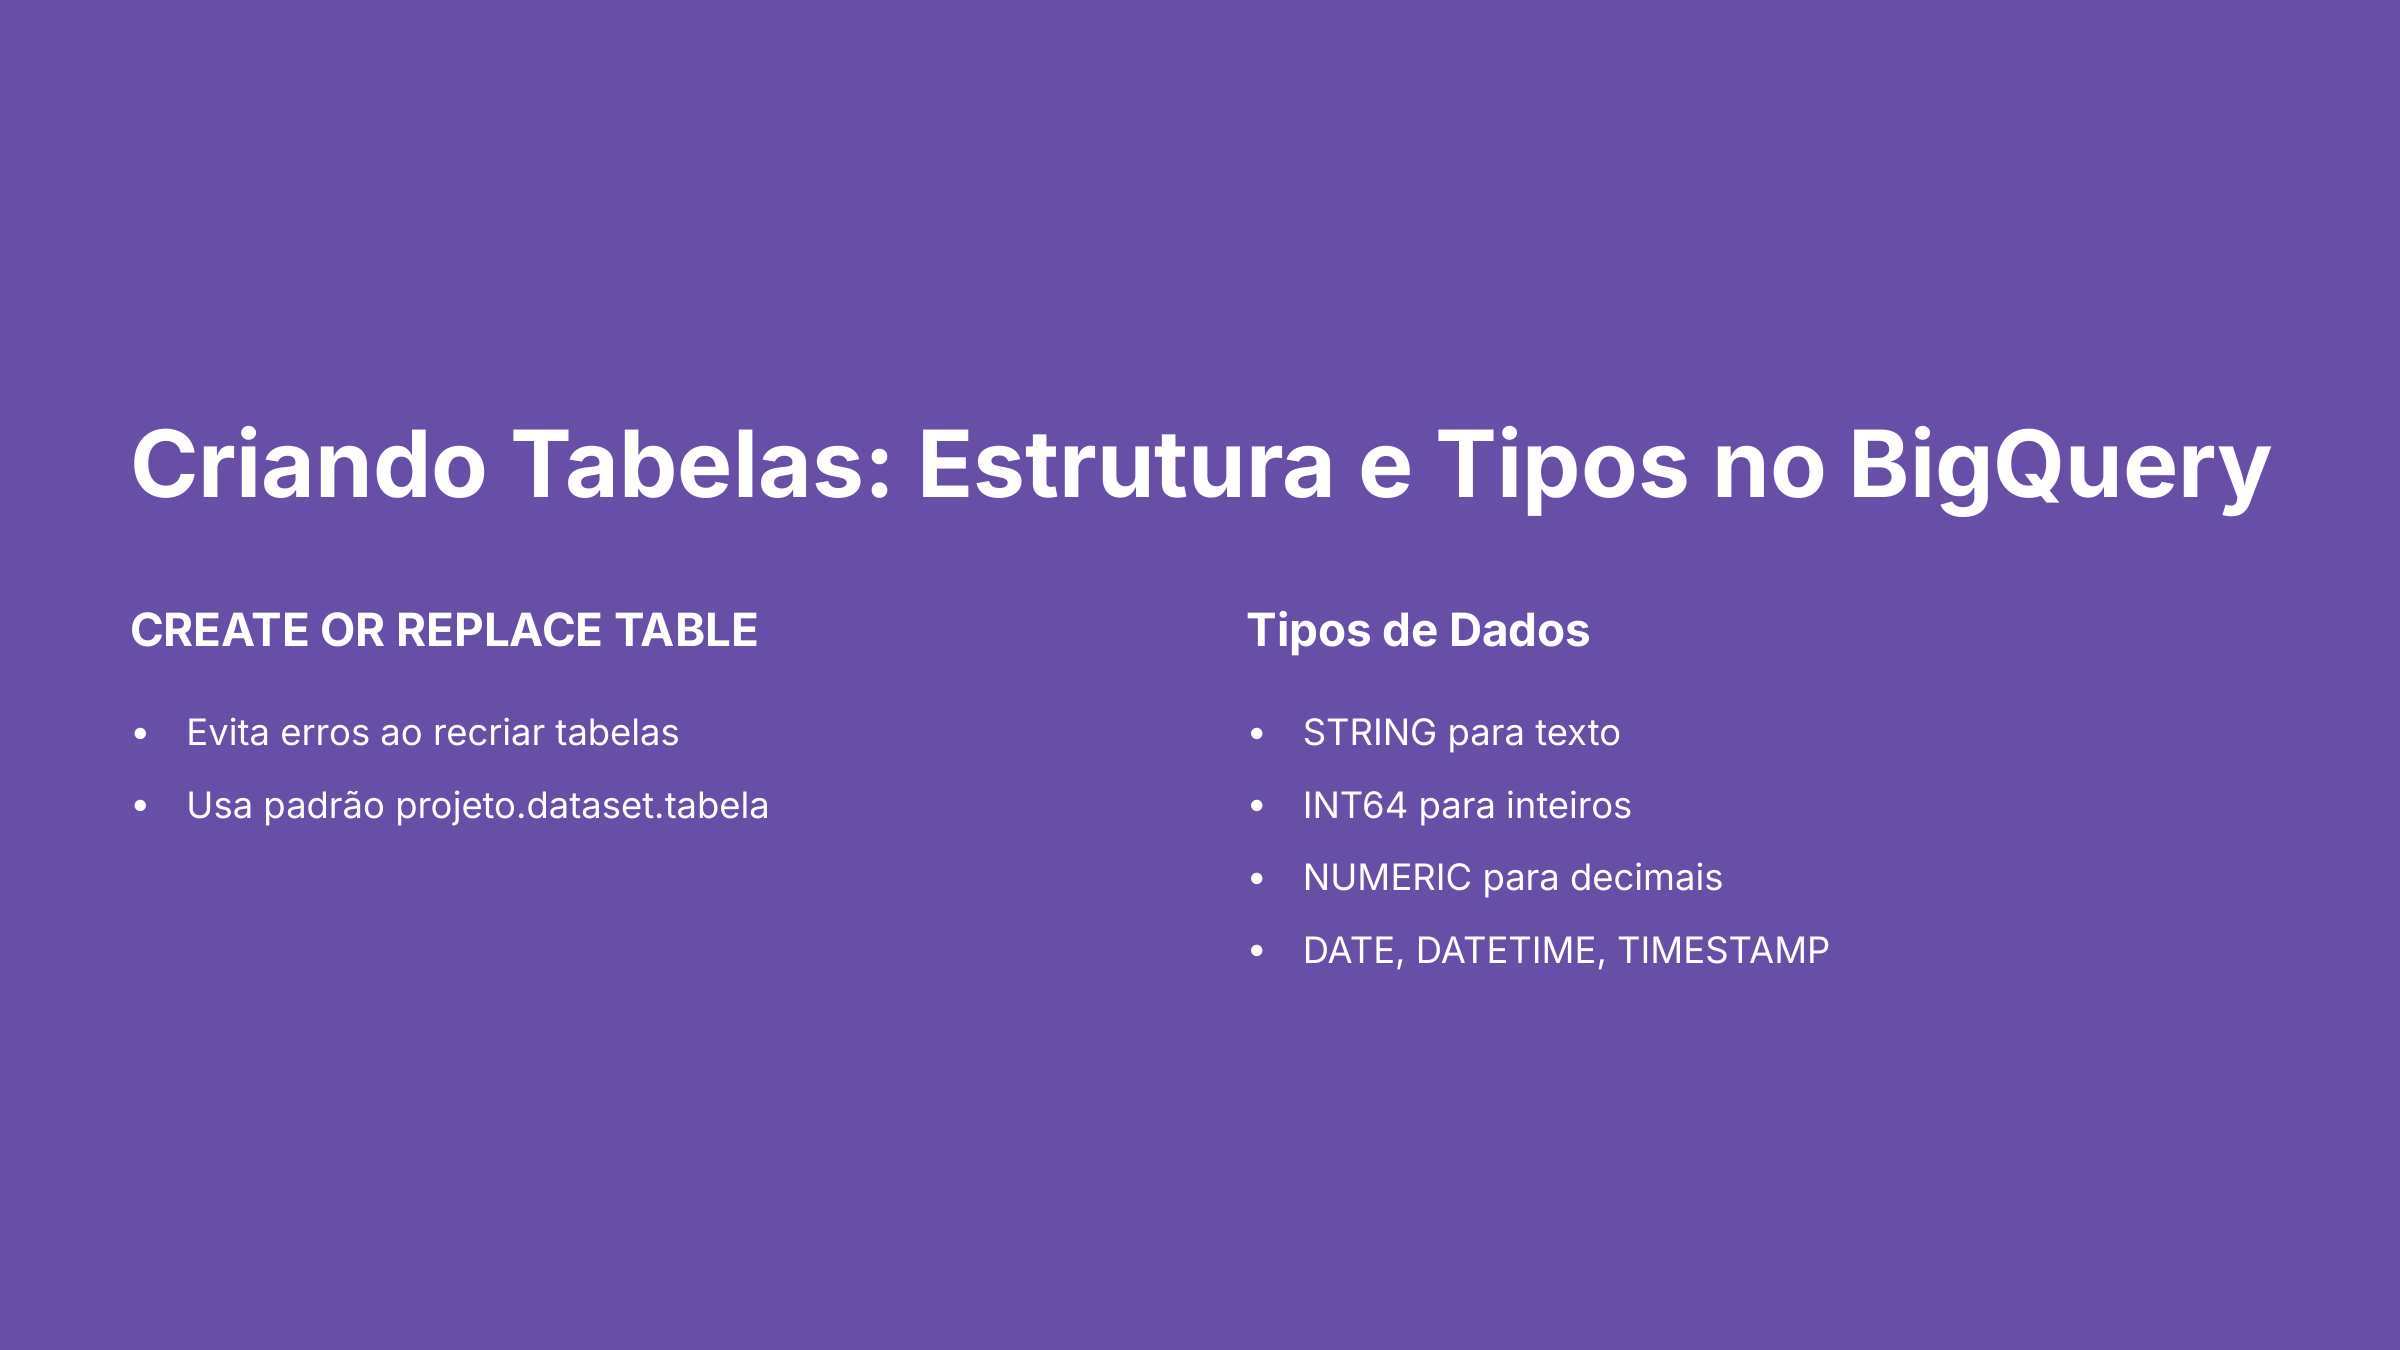

Criando Tabelas: Estrutura e Tipos no BigQuery
CREATE OR REPLACE TABLE
Tipos de Dados
Evita erros ao recriar tabelas
STRING para texto
Usa padrão projeto.dataset.tabela
INT64 para inteiros
NUMERIC para decimais
DATE, DATETIME, TIMESTAMP